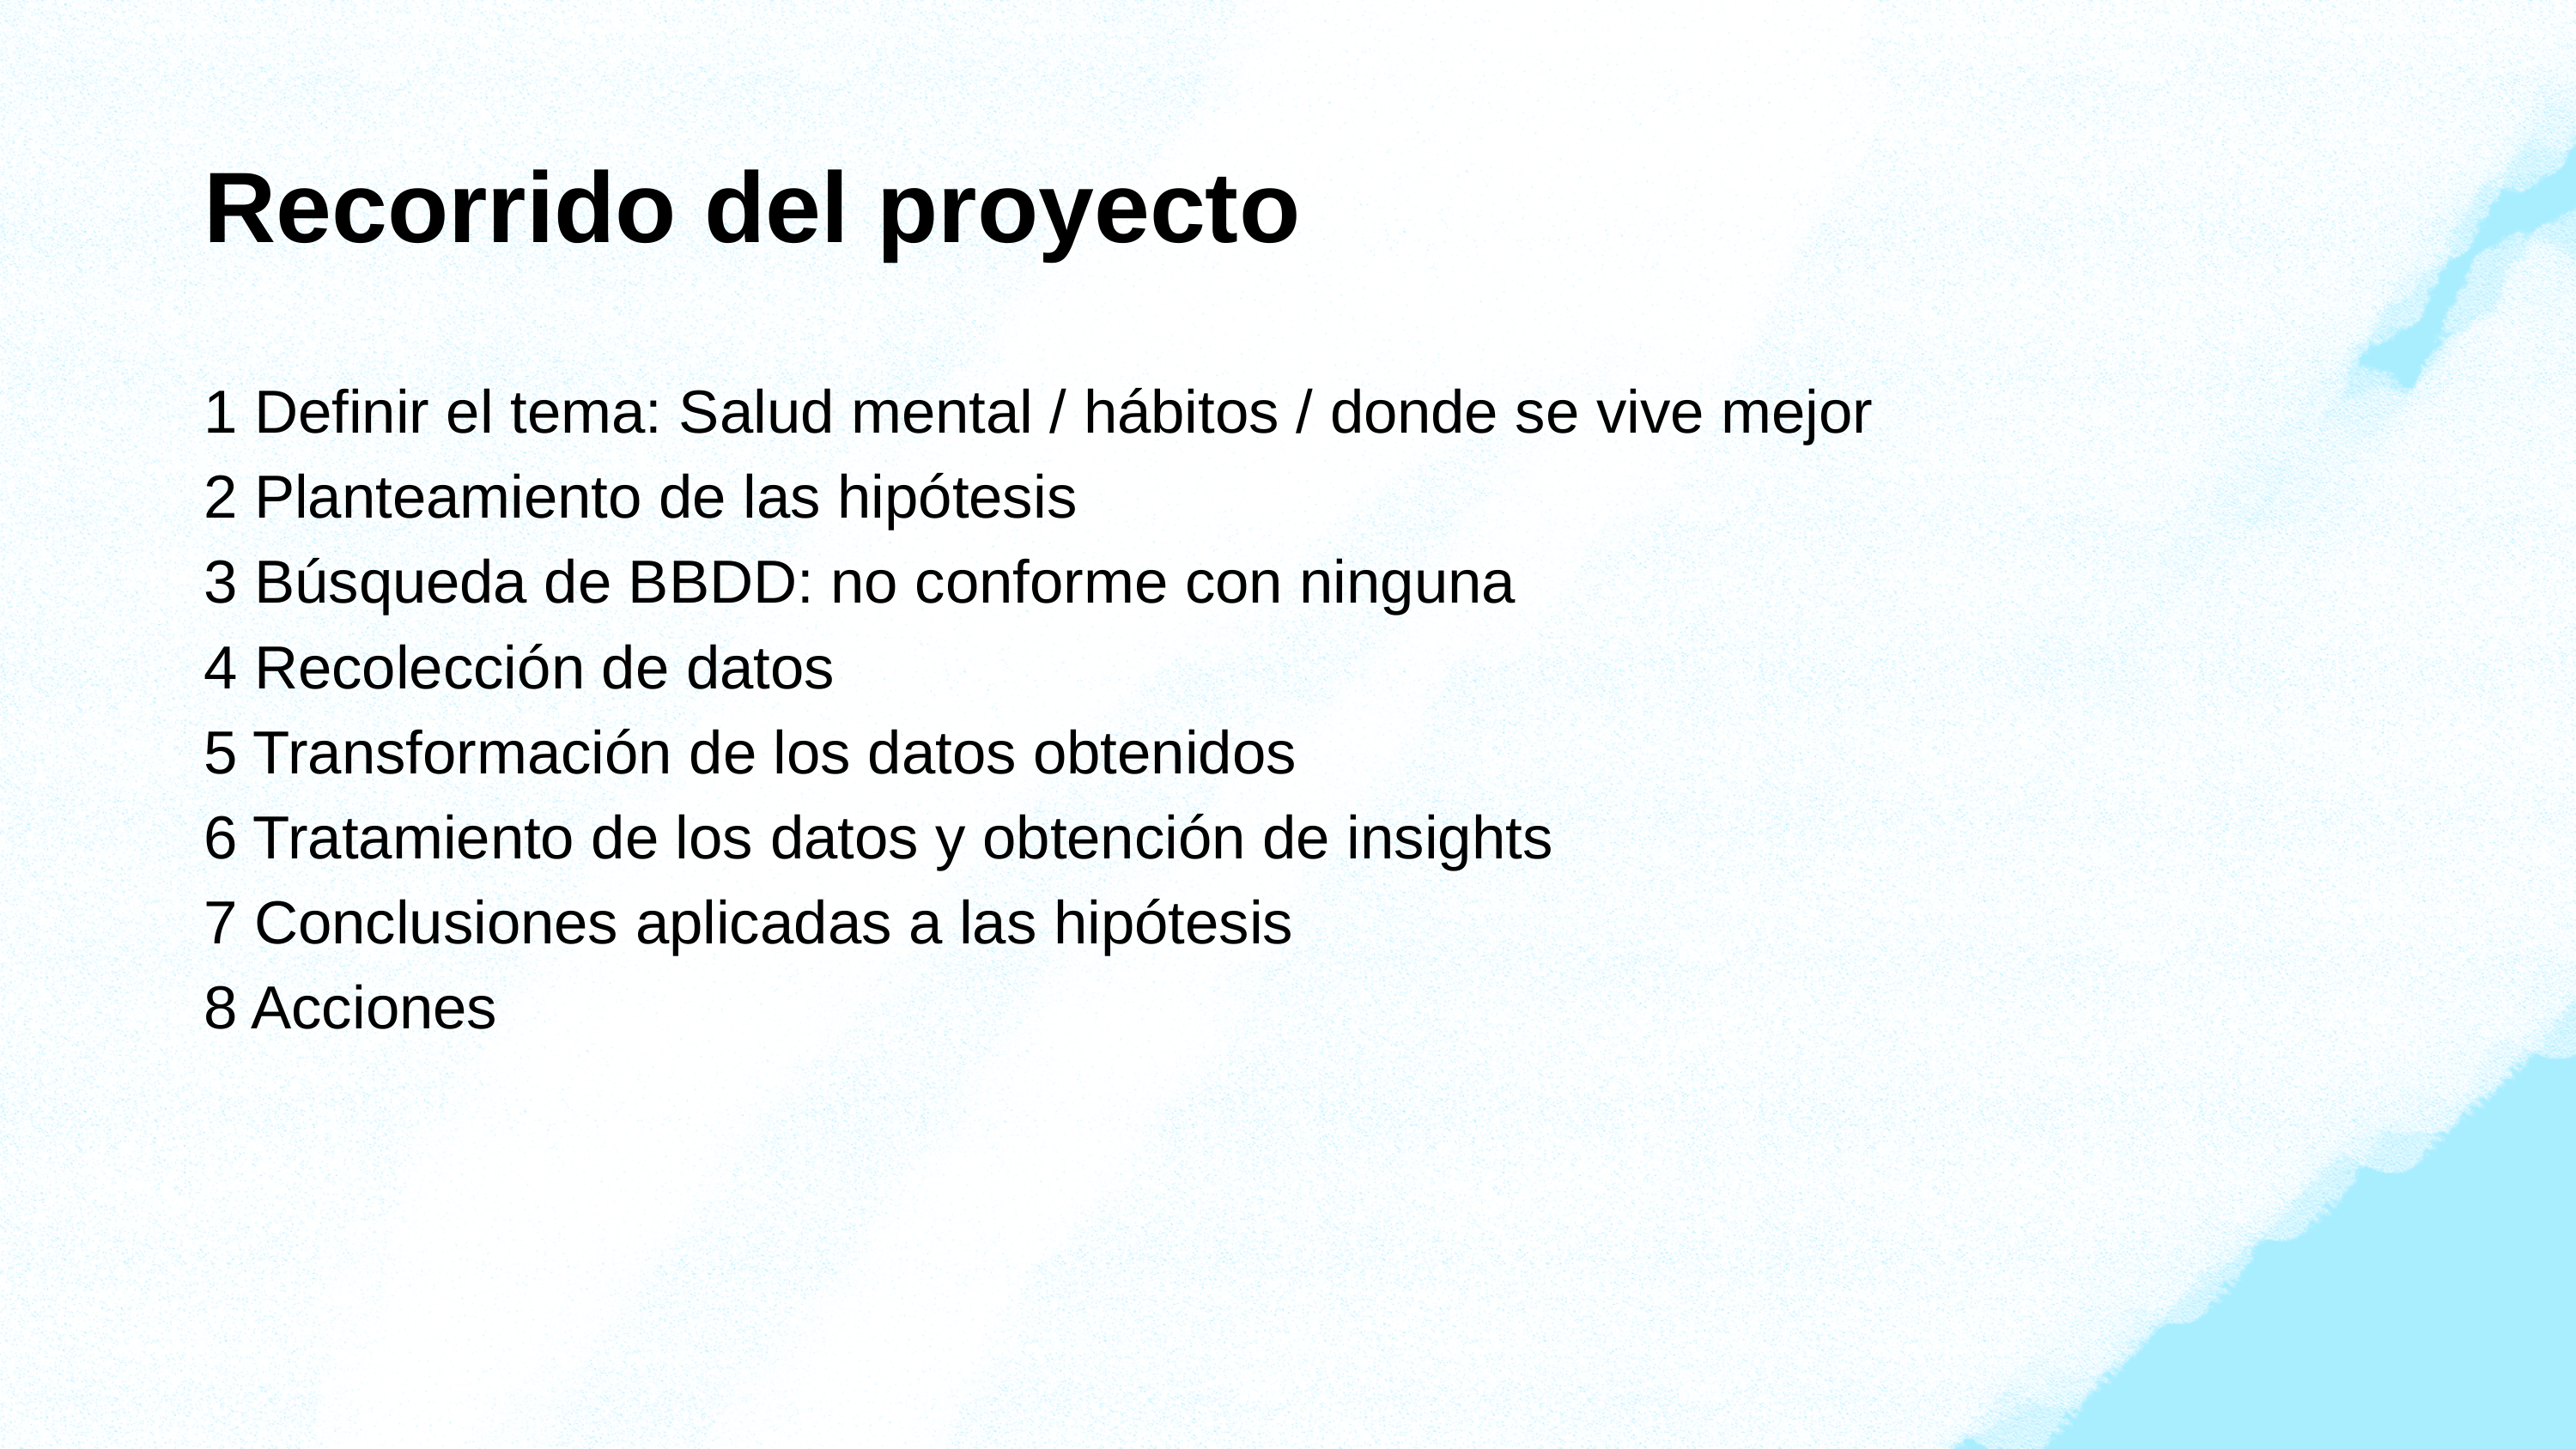

Recorrido del proyecto
1 Definir el tema: Salud mental / hábitos / donde se vive mejor
2 Planteamiento de las hipótesis
3 Búsqueda de BBDD: no conforme con ninguna
4 Recolección de datos
5 Transformación de los datos obtenidos
6 Tratamiento de los datos y obtención de insights
7 Conclusiones aplicadas a las hipótesis
8 Acciones